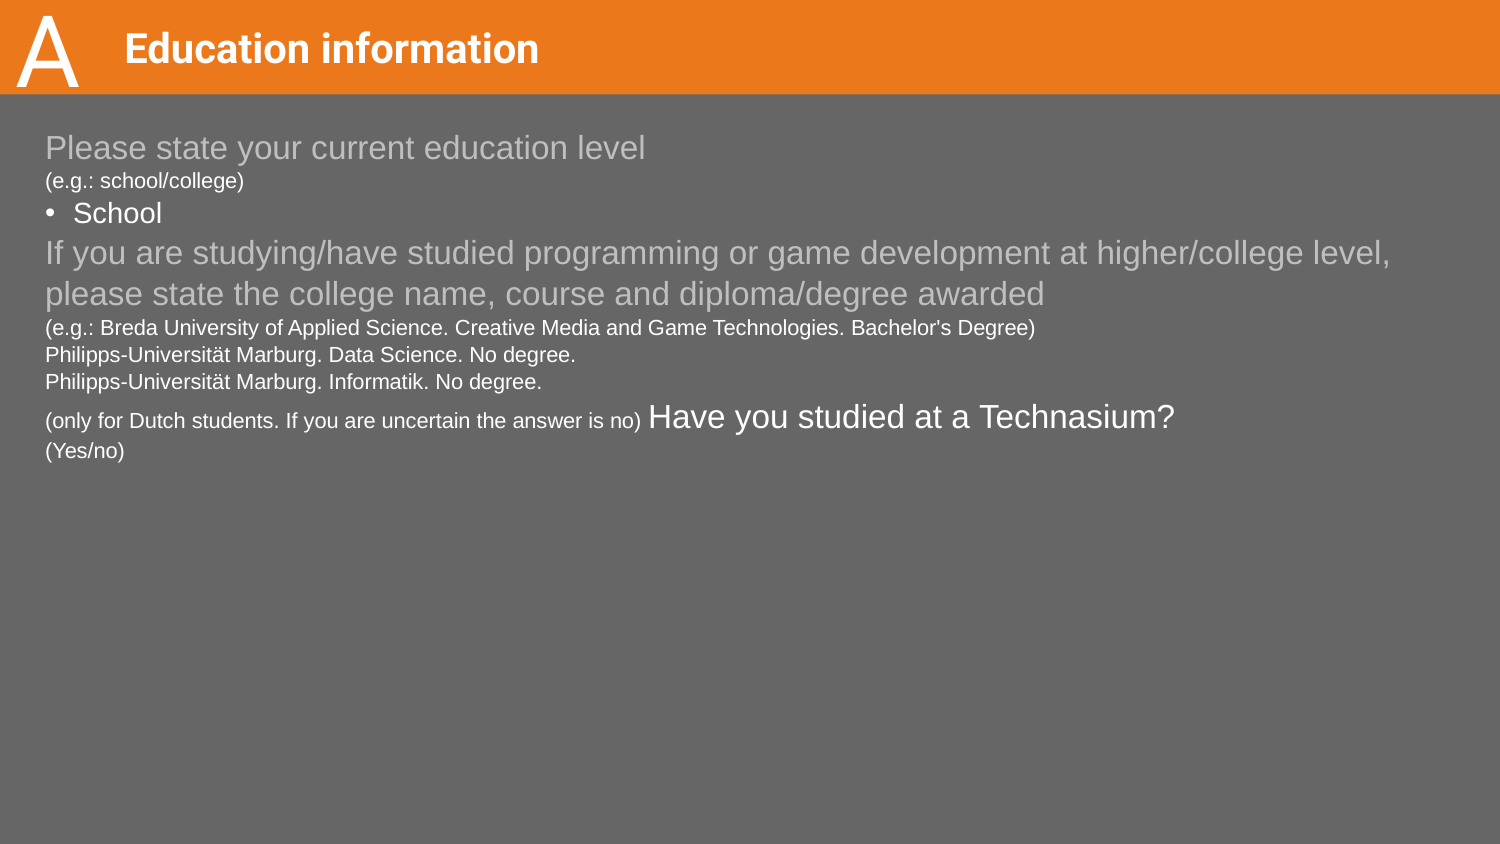

A
# Education information
Please state your current education level
(e.g.: school/college)
School
If you are studying/have studied programming or game development at higher/college level, please state the college name, course and diploma/degree awarded
(e.g.: Breda University of Applied Science. Creative Media and Game Technologies. Bachelor's Degree)
Philipps-Universität Marburg. Data Science. No degree.
Philipps-Universität Marburg. Informatik. No degree.
(only for Dutch students. If you are uncertain the answer is no) Have you studied at a Technasium?
(Yes/no)